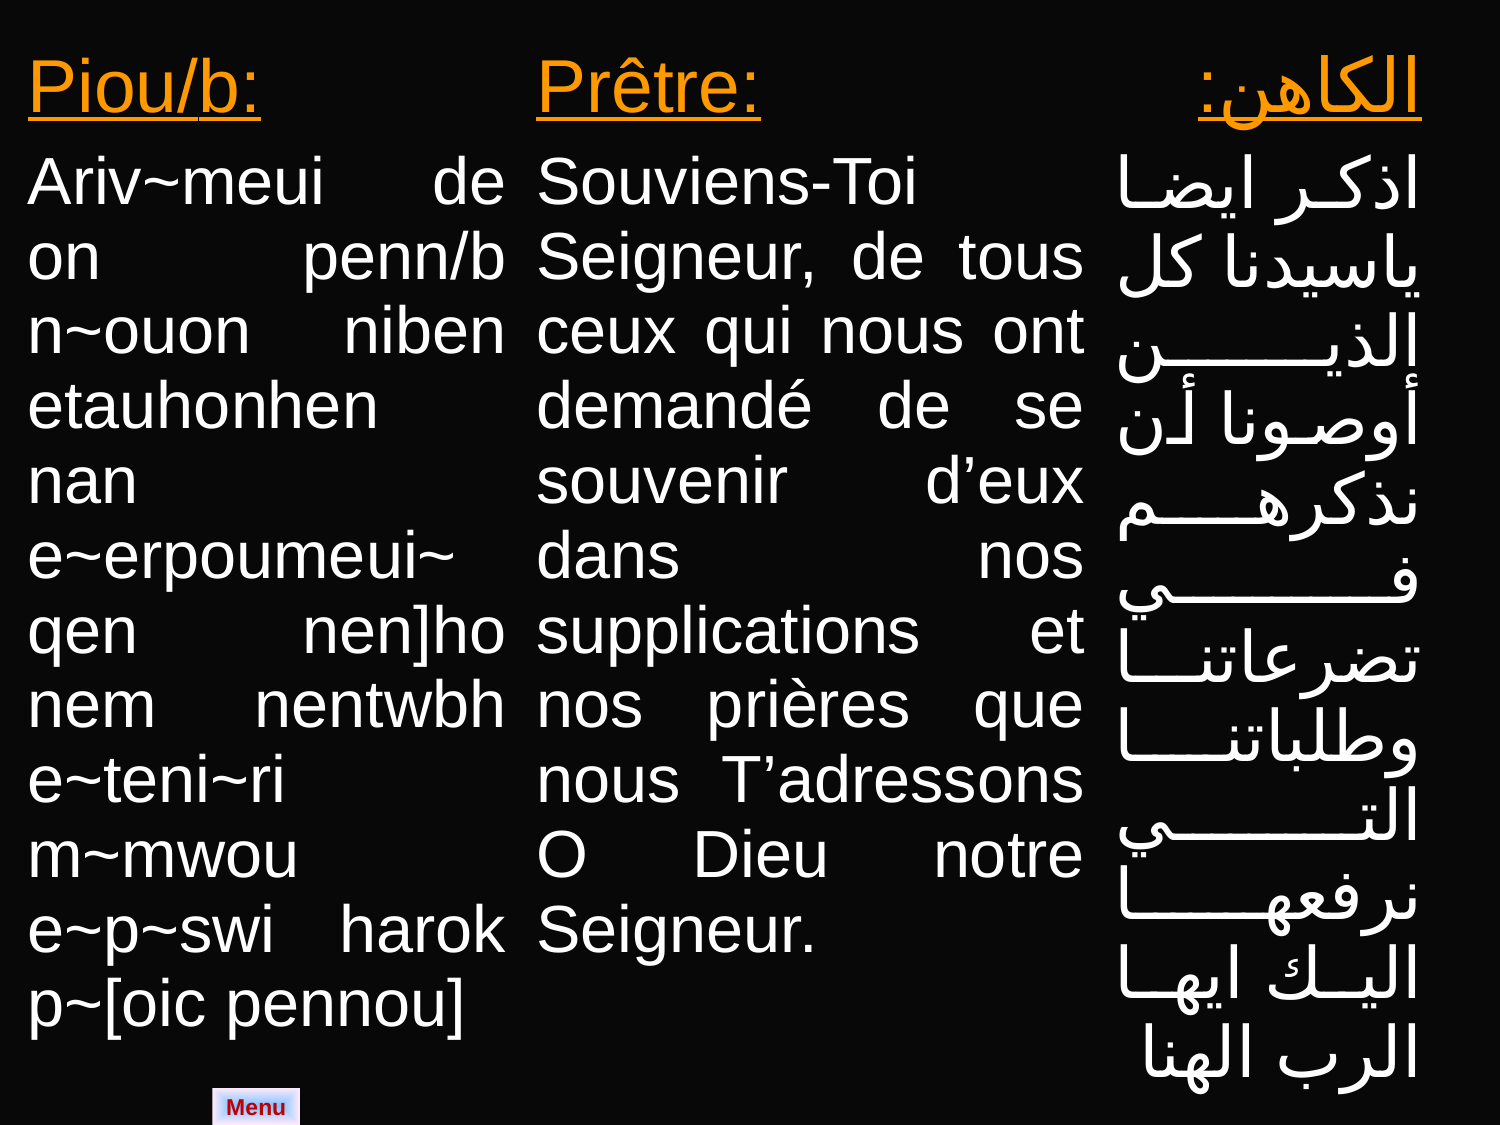

| Piou/b: | Prêtre: | الكاهن: |
| --- | --- | --- |
| Ariv~meui de on penn/b n~ouon niben etauhonhen nan e~erpoumeui~ qen nen]ho nem nentwbh e~teni~ri m~mwou e~p~swi harok p~[oic pennou] | Souviens-Toi Seigneur, de tous ceux qui nous ont demandé de se souvenir d’eux dans nos supplications et nos prières que nous T’adressons O Dieu notre Seigneur. | اذكر ايضا ياسيدنا كل الذين أوصونا أن نذكرهم في تضرعاتنا وطلباتنا التي نرفعها اليك ايها الرب الهنا |
Menu